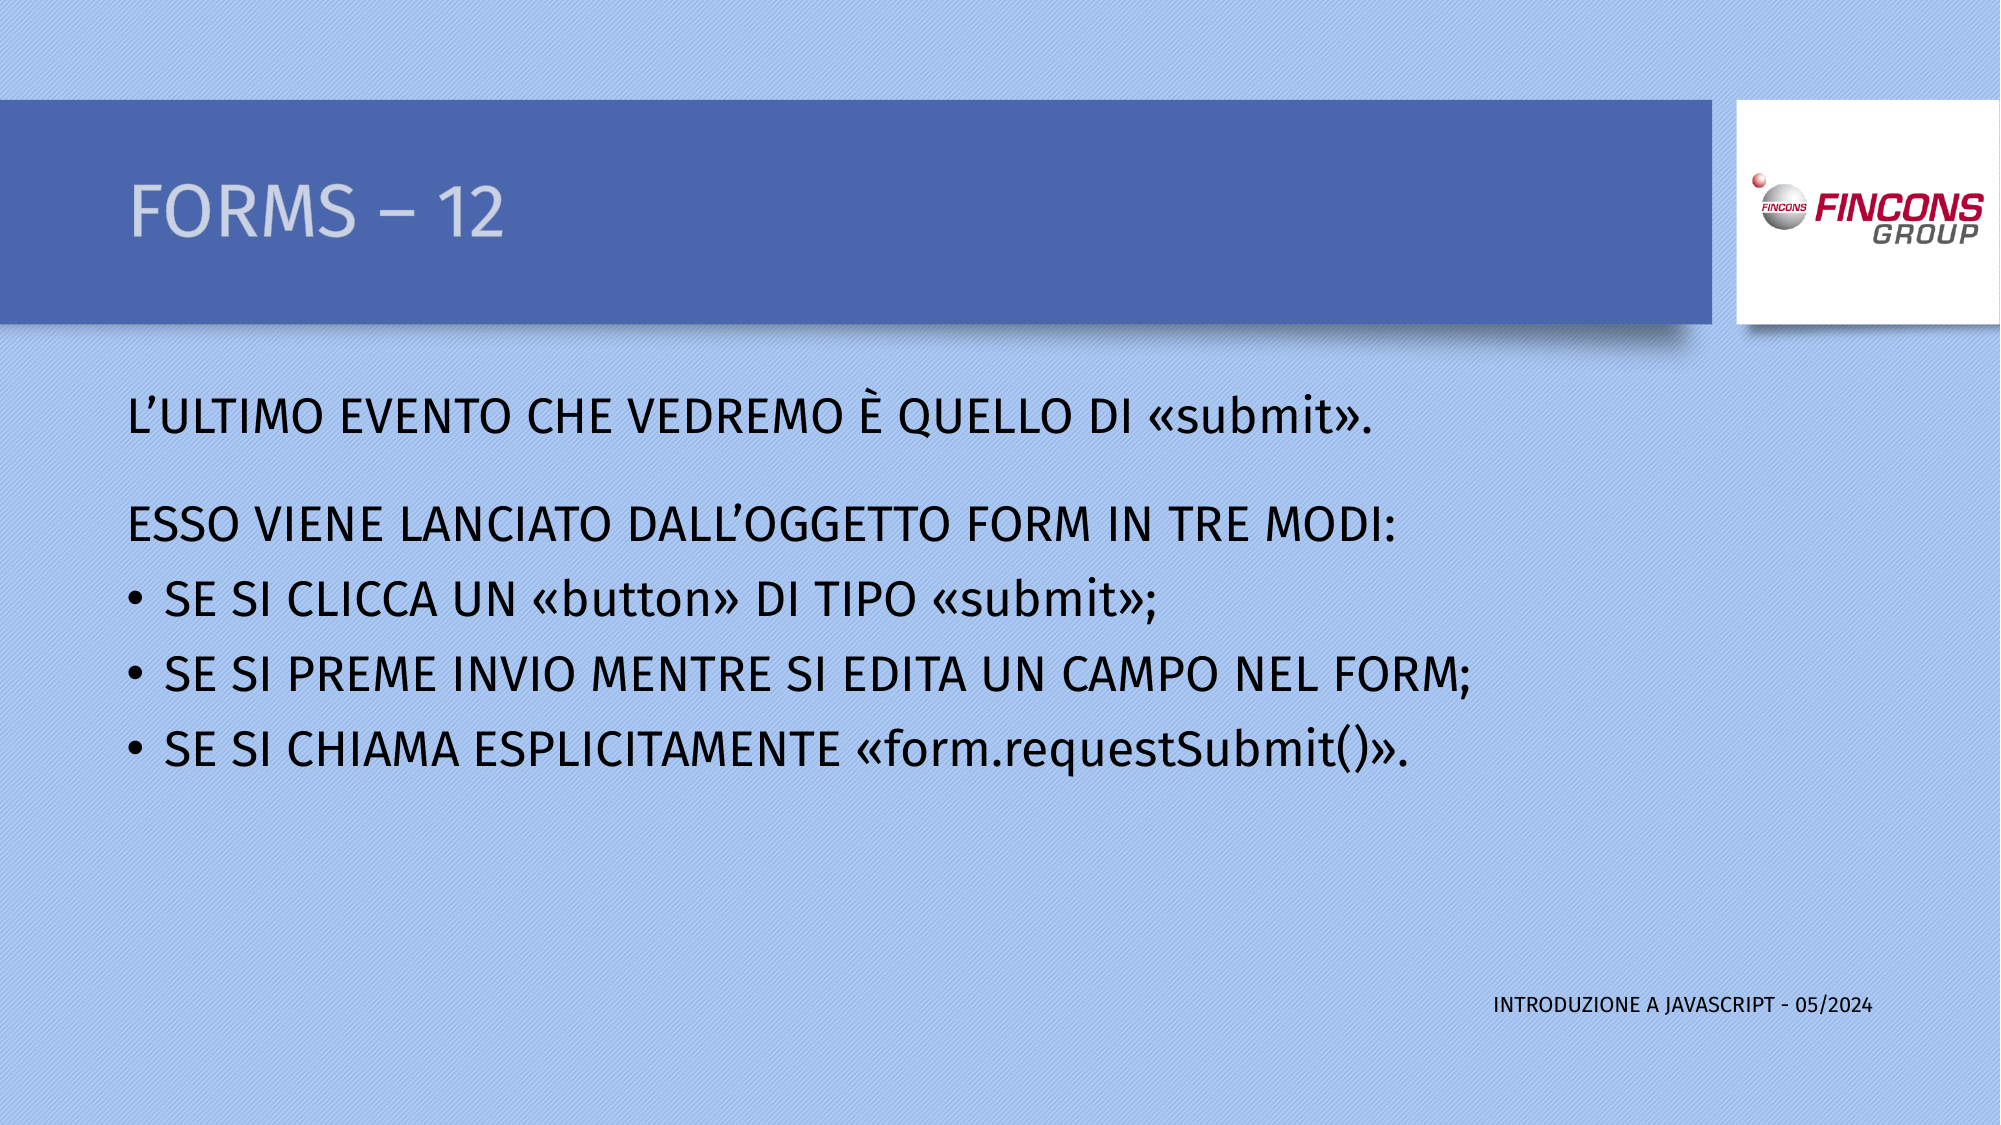

# FORMS – 12
L’ULTIMO EVENTO CHE VEDREMO È QUELLO DI «submit».
ESSO VIENE LANCIATO DALL’OGGETTO FORM IN TRE MODI:
SE SI CLICCA UN «button» DI TIPO «submit»;
SE SI PREME INVIO MENTRE SI EDITA UN CAMPO NEL FORM;
SE SI CHIAMA ESPLICITAMENTE «form.requestSubmit()».

INTRODUZIONE A JAVASCRIPT - 05/2024